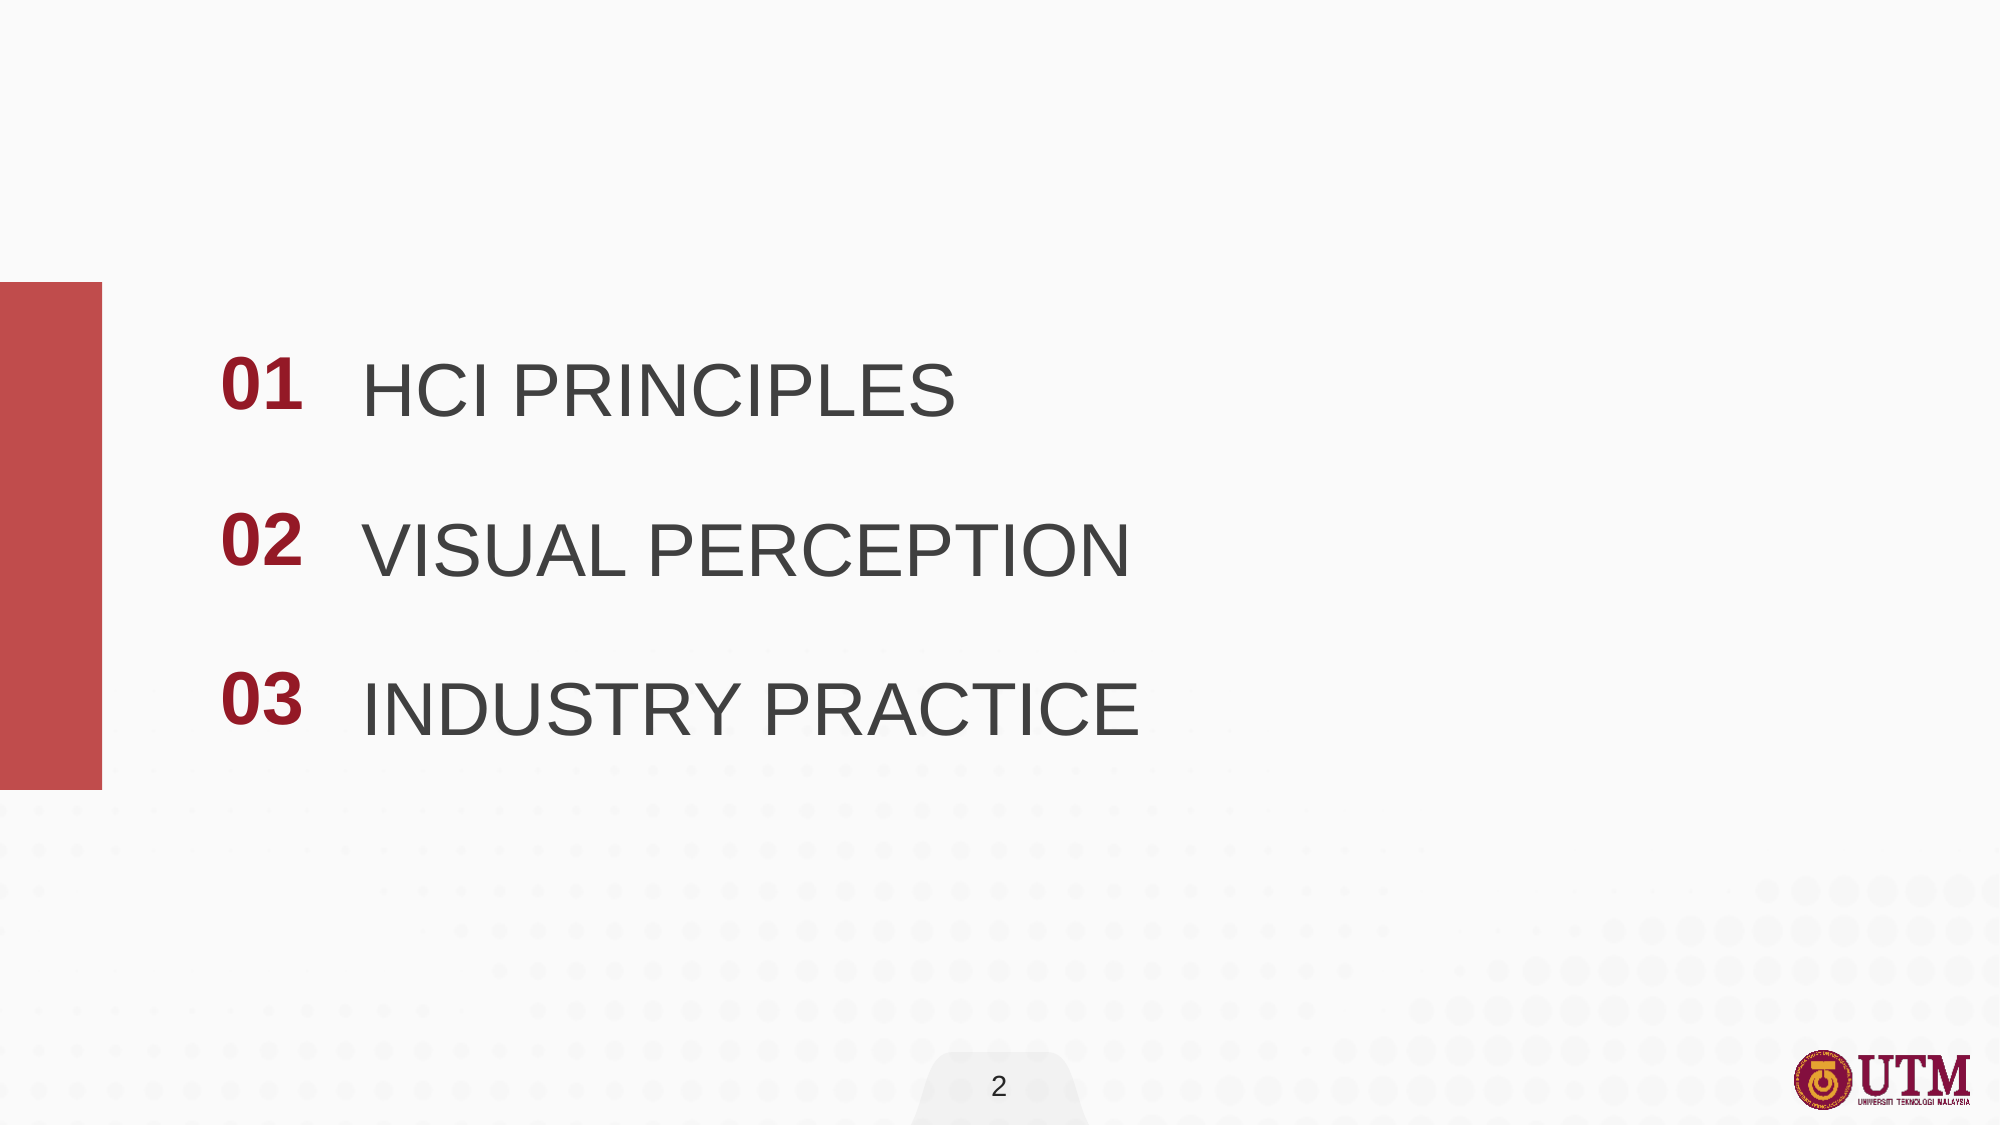

HCI PRINCIPLES
01
VISUAL PERCEPTION
02
INDUSTRY PRACTICE
03
2